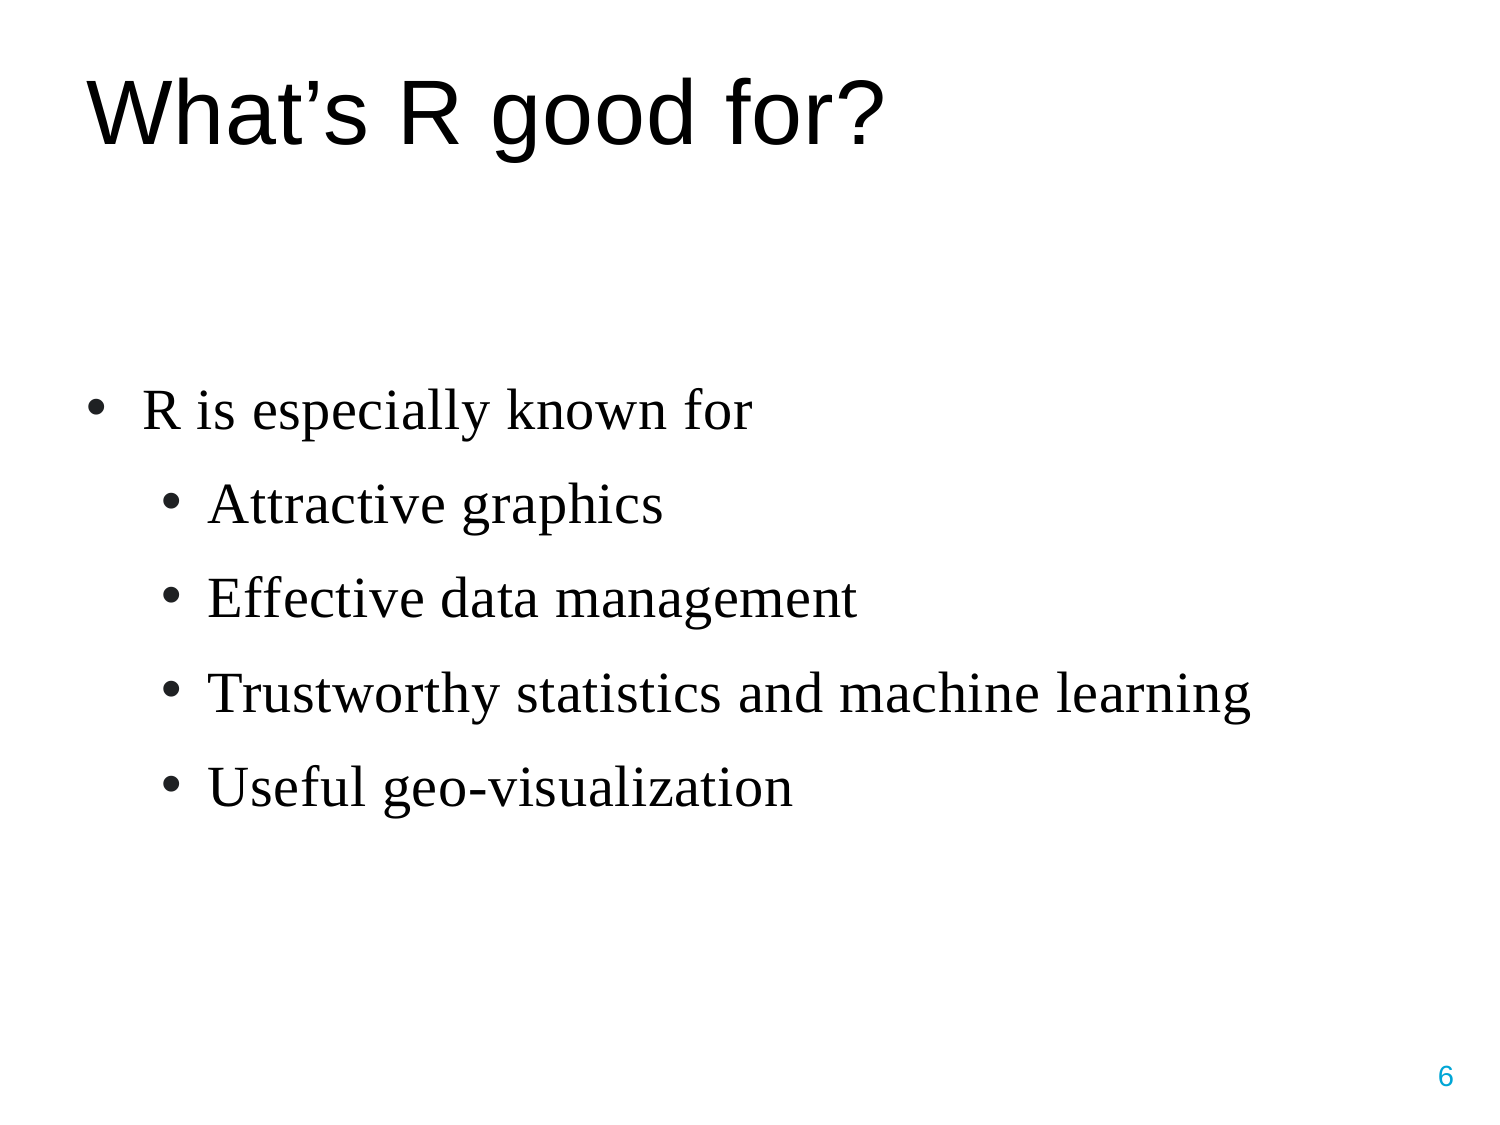

# What’s R good for?
R is especially known for
Attractive graphics
Effective data management
Trustworthy statistics and machine learning
Useful geo-visualization